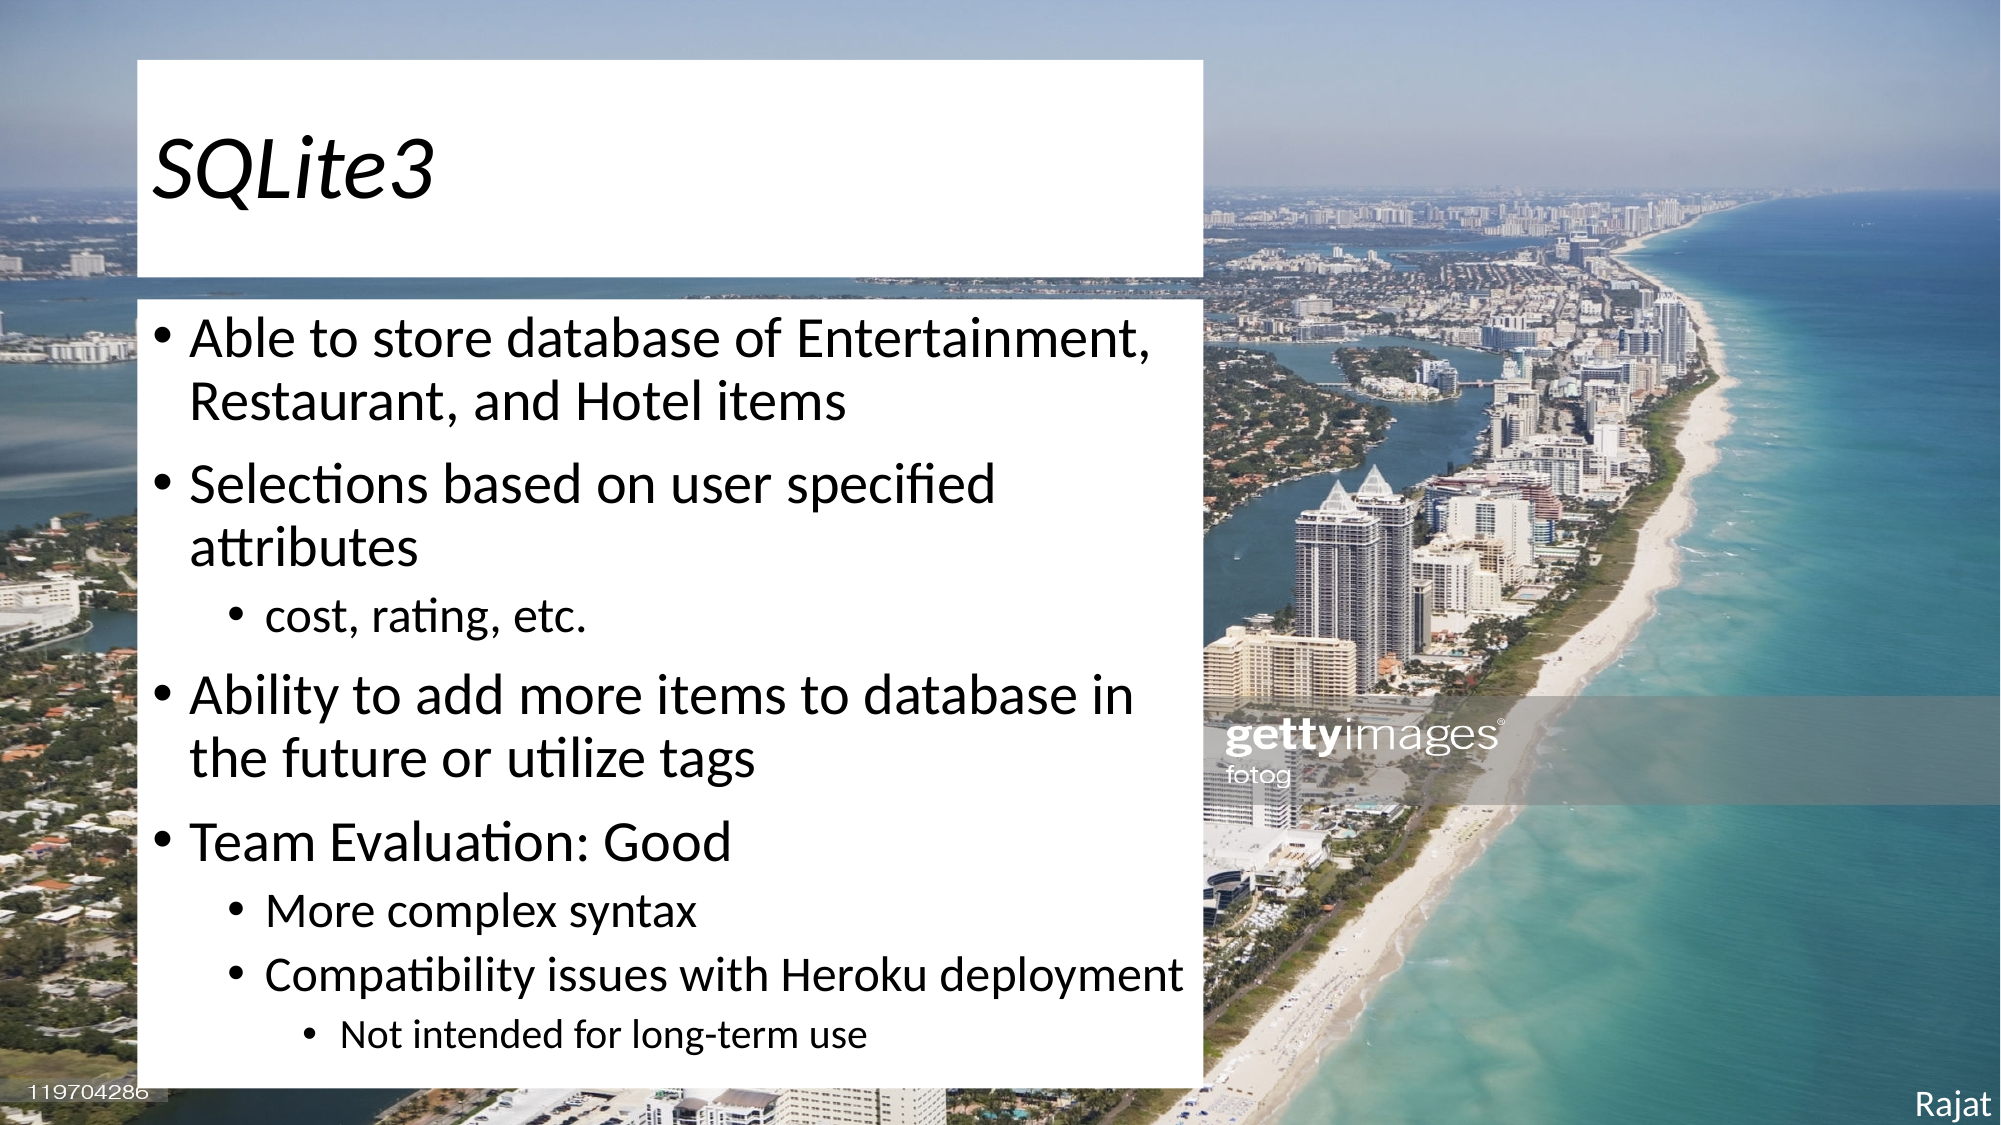

# SQLite3
Able to store database of Entertainment, Restaurant, and Hotel items
Selections based on user specified attributes
cost, rating, etc.
Ability to add more items to database in the future or utilize tags
Team Evaluation: Good
More complex syntax
Compatibility issues with Heroku deployment
Not intended for long-term use
Rajat